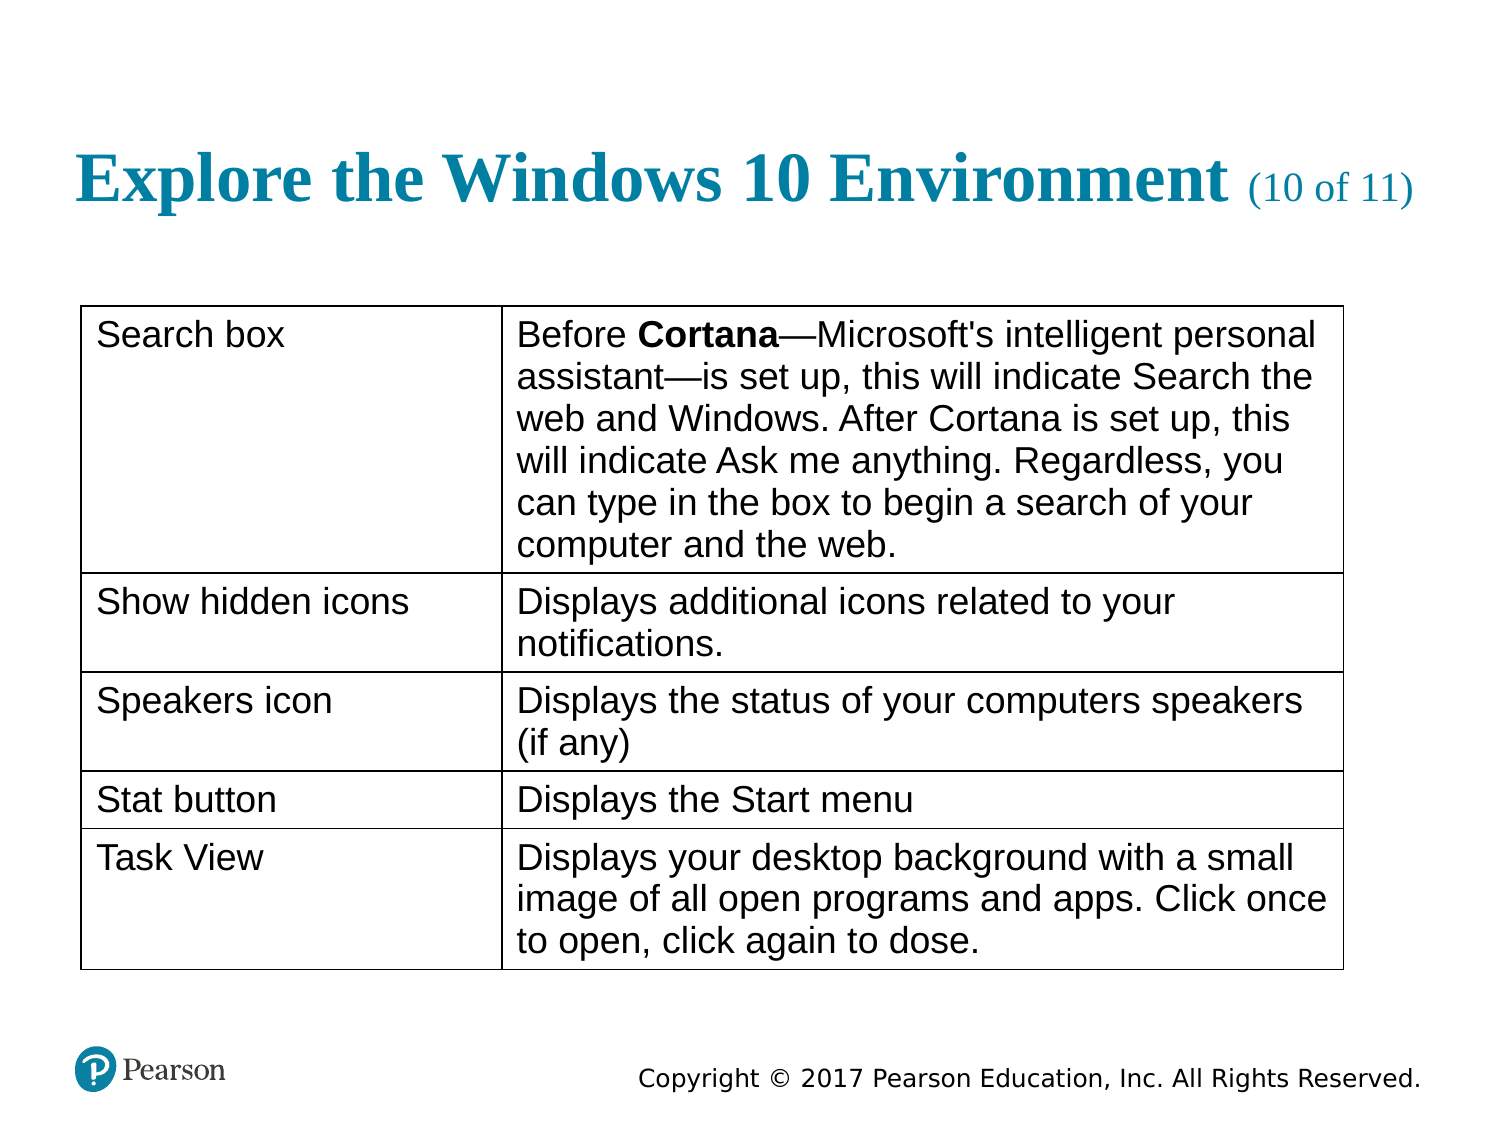

# Explore the Windows 10 Environment (10 of 11)
| Search box | Before Cortana—Microsoft's intelligent personal assistant—is set up, this will indicate Search the web and Windows. After Cortana is set up, this will indicate Ask me anything. Regardless, you can type in the box to begin a search of your computer and the web. |
| --- | --- |
| Show hidden icons | Displays additional icons related to your notifications. |
| Speakers icon | Displays the status of your computers speakers (if any) |
| Stat button | Displays the Start menu |
| Task View | Displays your desktop background with a small image of all open programs and apps. Click once to open, click again to dose. |